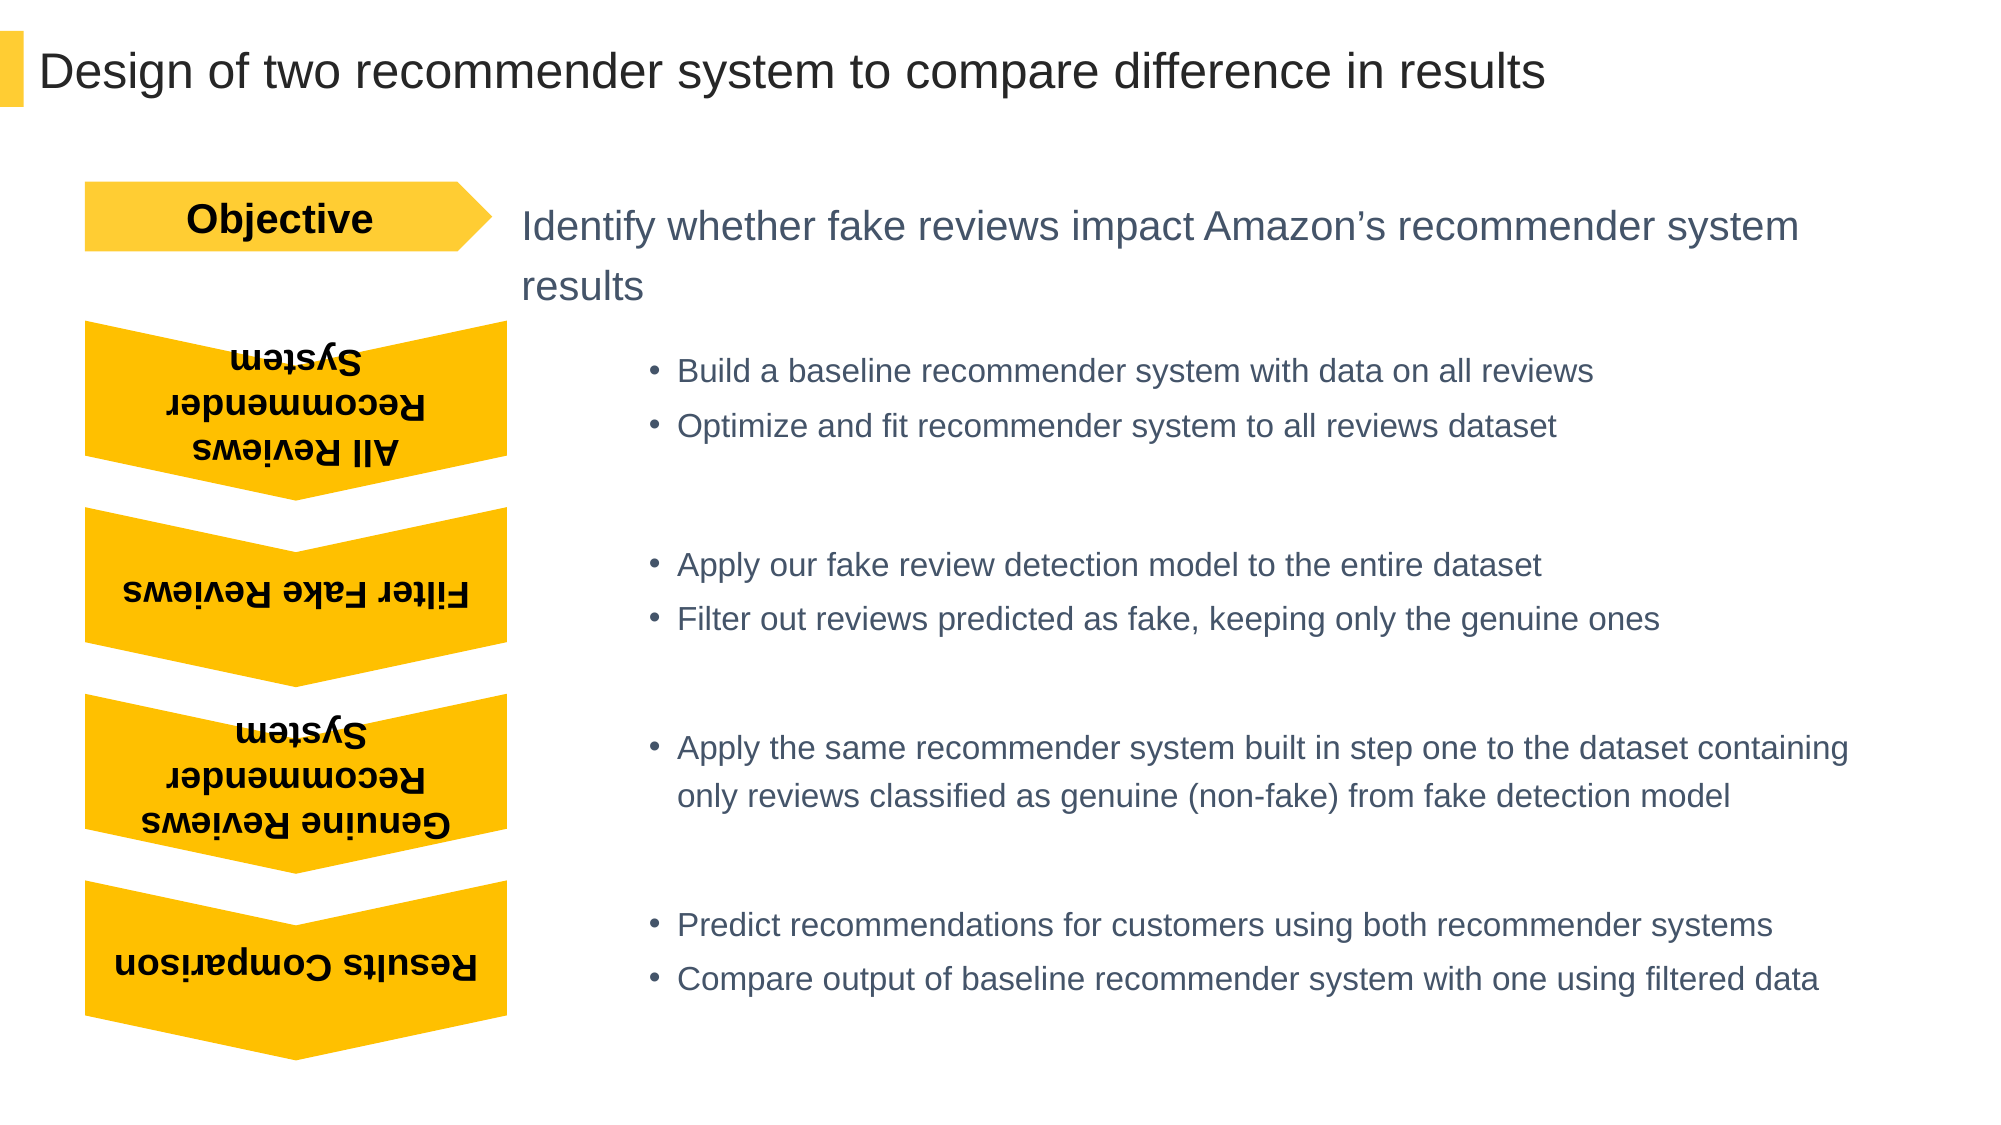

Design of two recommender system to compare difference in results
Objective
Identify whether fake reviews impact Amazon’s recommender system results
All Reviews Recommender System
Build a baseline recommender system with data on all reviews
Optimize and fit recommender system to all reviews dataset

Filter Fake Reviews
Apply our fake review detection model to the entire dataset
Filter out reviews predicted as fake, keeping only the genuine ones
Genuine Reviews
Recommender System
Apply the same recommender system built in step one to the dataset containing only reviews classified as genuine (non-fake) from fake detection model
Results Comparison
Predict recommendations for customers using both recommender systems
Compare output of baseline recommender system with one using filtered data